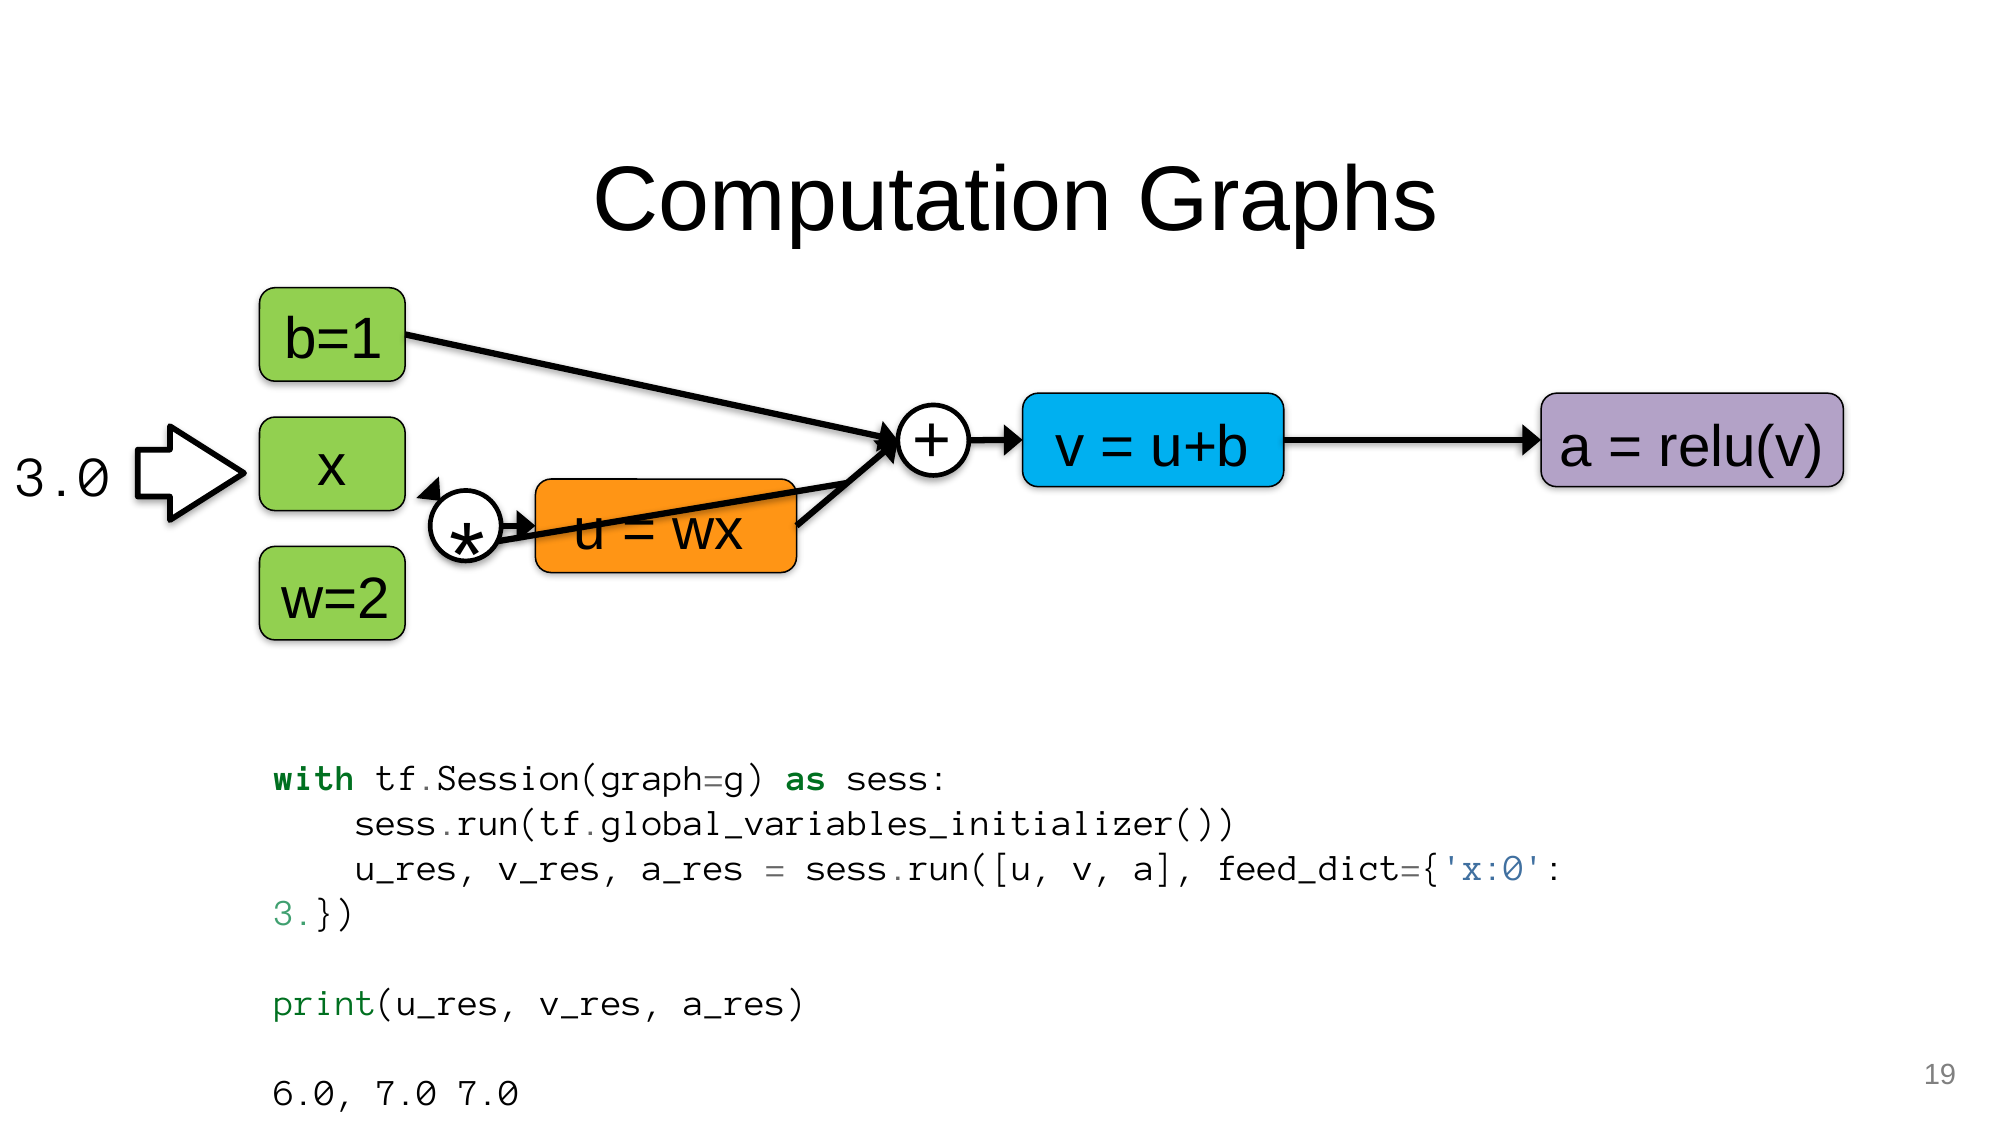

Computation Graphs

b=1
+

v = u+b
a = relu(v)

x

3.0

u = wx
*

w=2
with tf.Session(graph=g) as sess:
    sess.run(tf.global_variables_initializer())
    u_res, v_res, a_res = sess.run([u, v, a], feed_dict={'x:0': 3.})

print(u_res, v_res, a_res)

6.0, 7.0 7.0

19